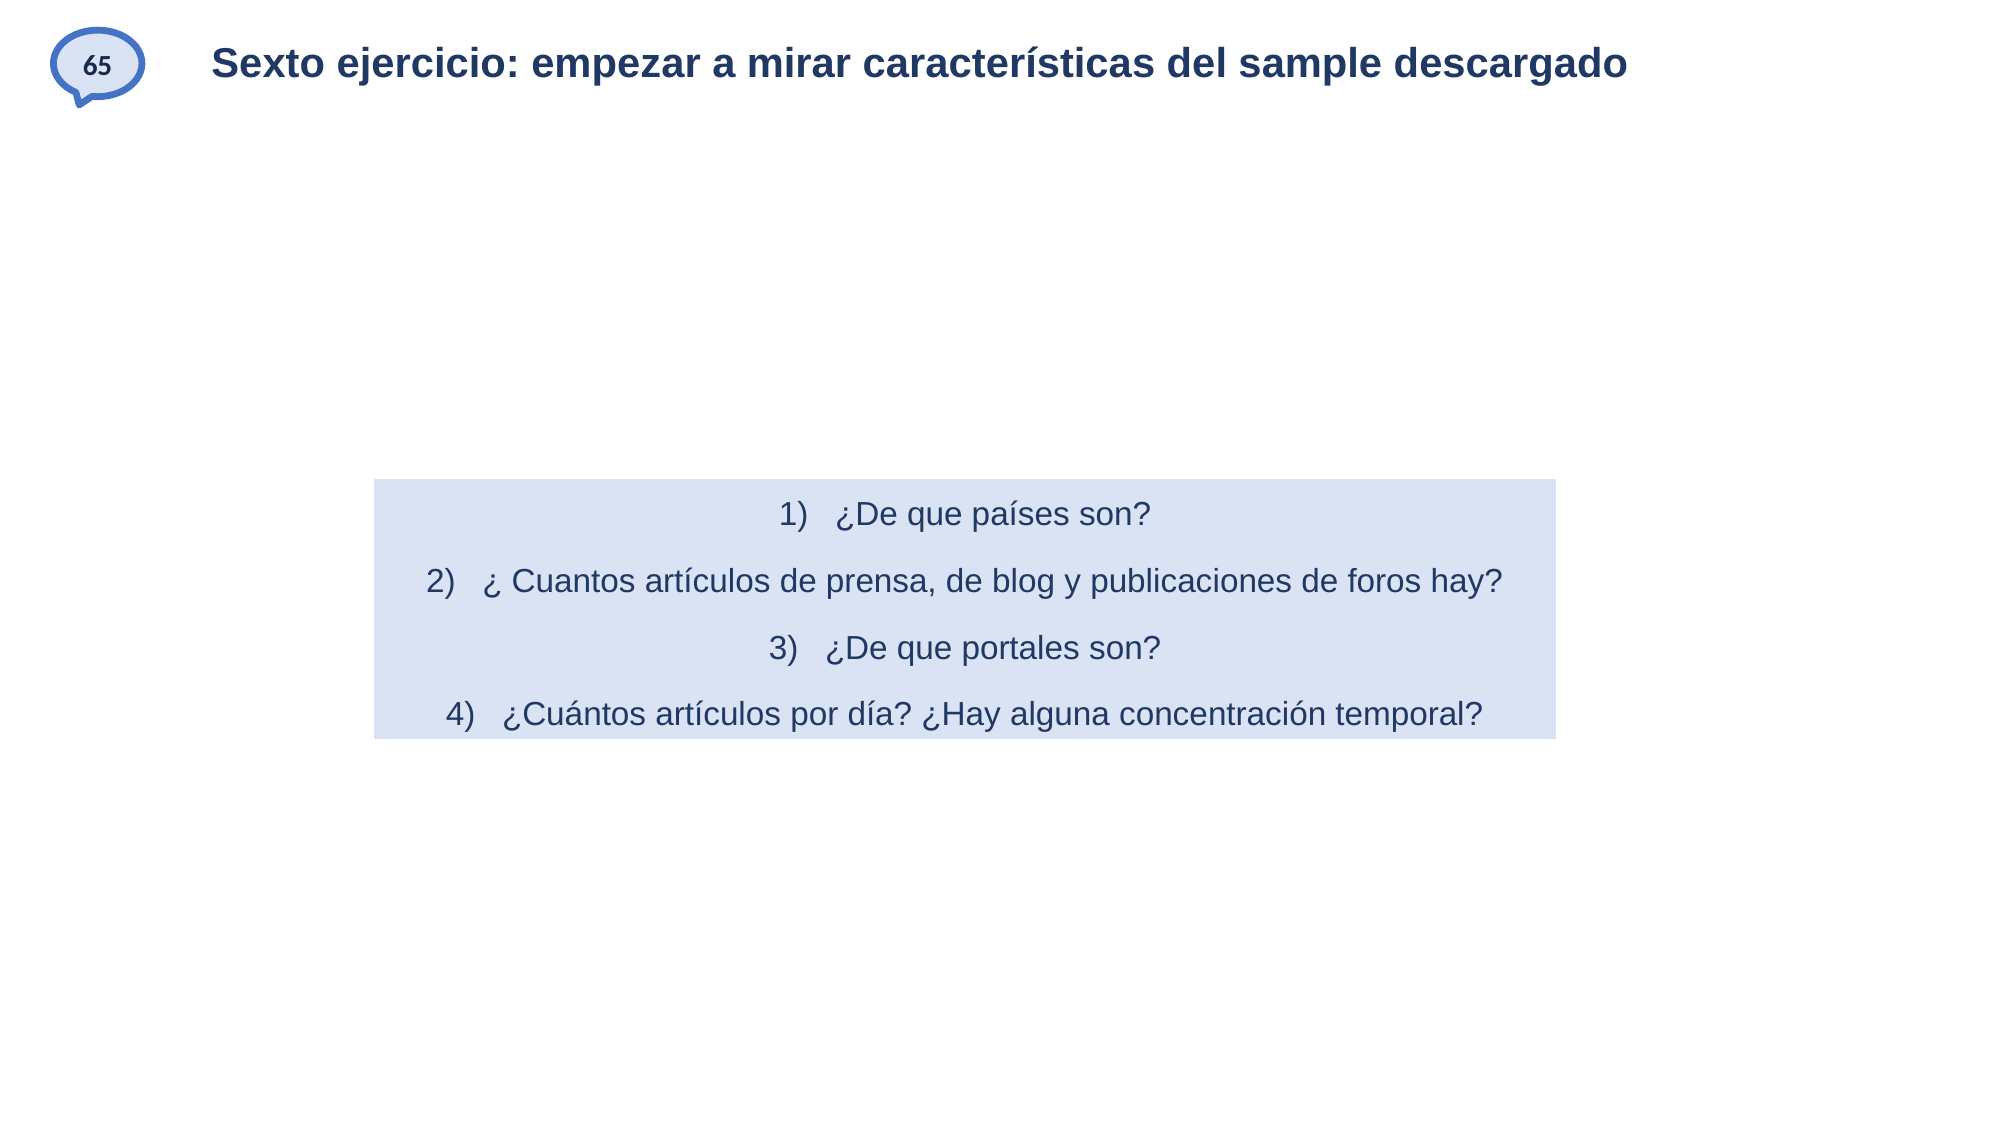

65
# Sexto ejercicio: empezar a mirar características del sample descargado
¿De que países son?
¿ Cuantos artículos de prensa, de blog y publicaciones de foros hay?
¿De que portales son?
¿Cuántos artículos por día? ¿Hay alguna concentración temporal?